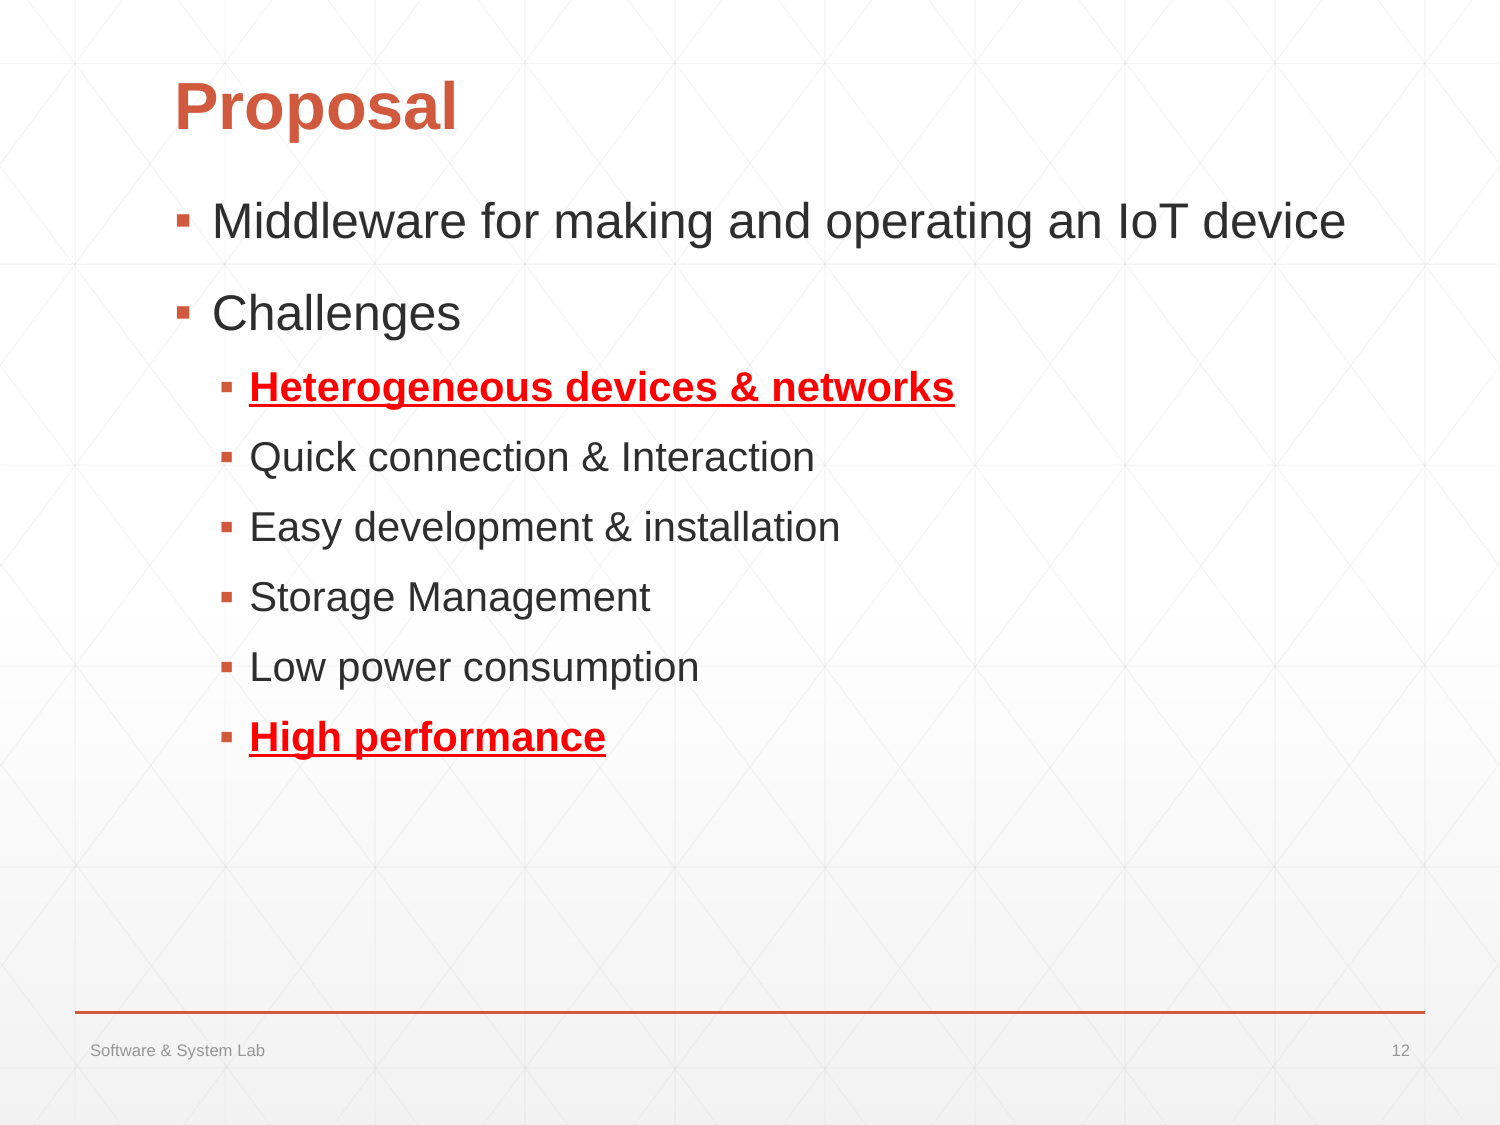

# Proposal
Middleware for making and operating an IoT device
Challenges
Heterogeneous devices & networks
Quick connection & Interaction
Easy development & installation
Storage Management
Low power consumption
High performance
Software & System Lab

12